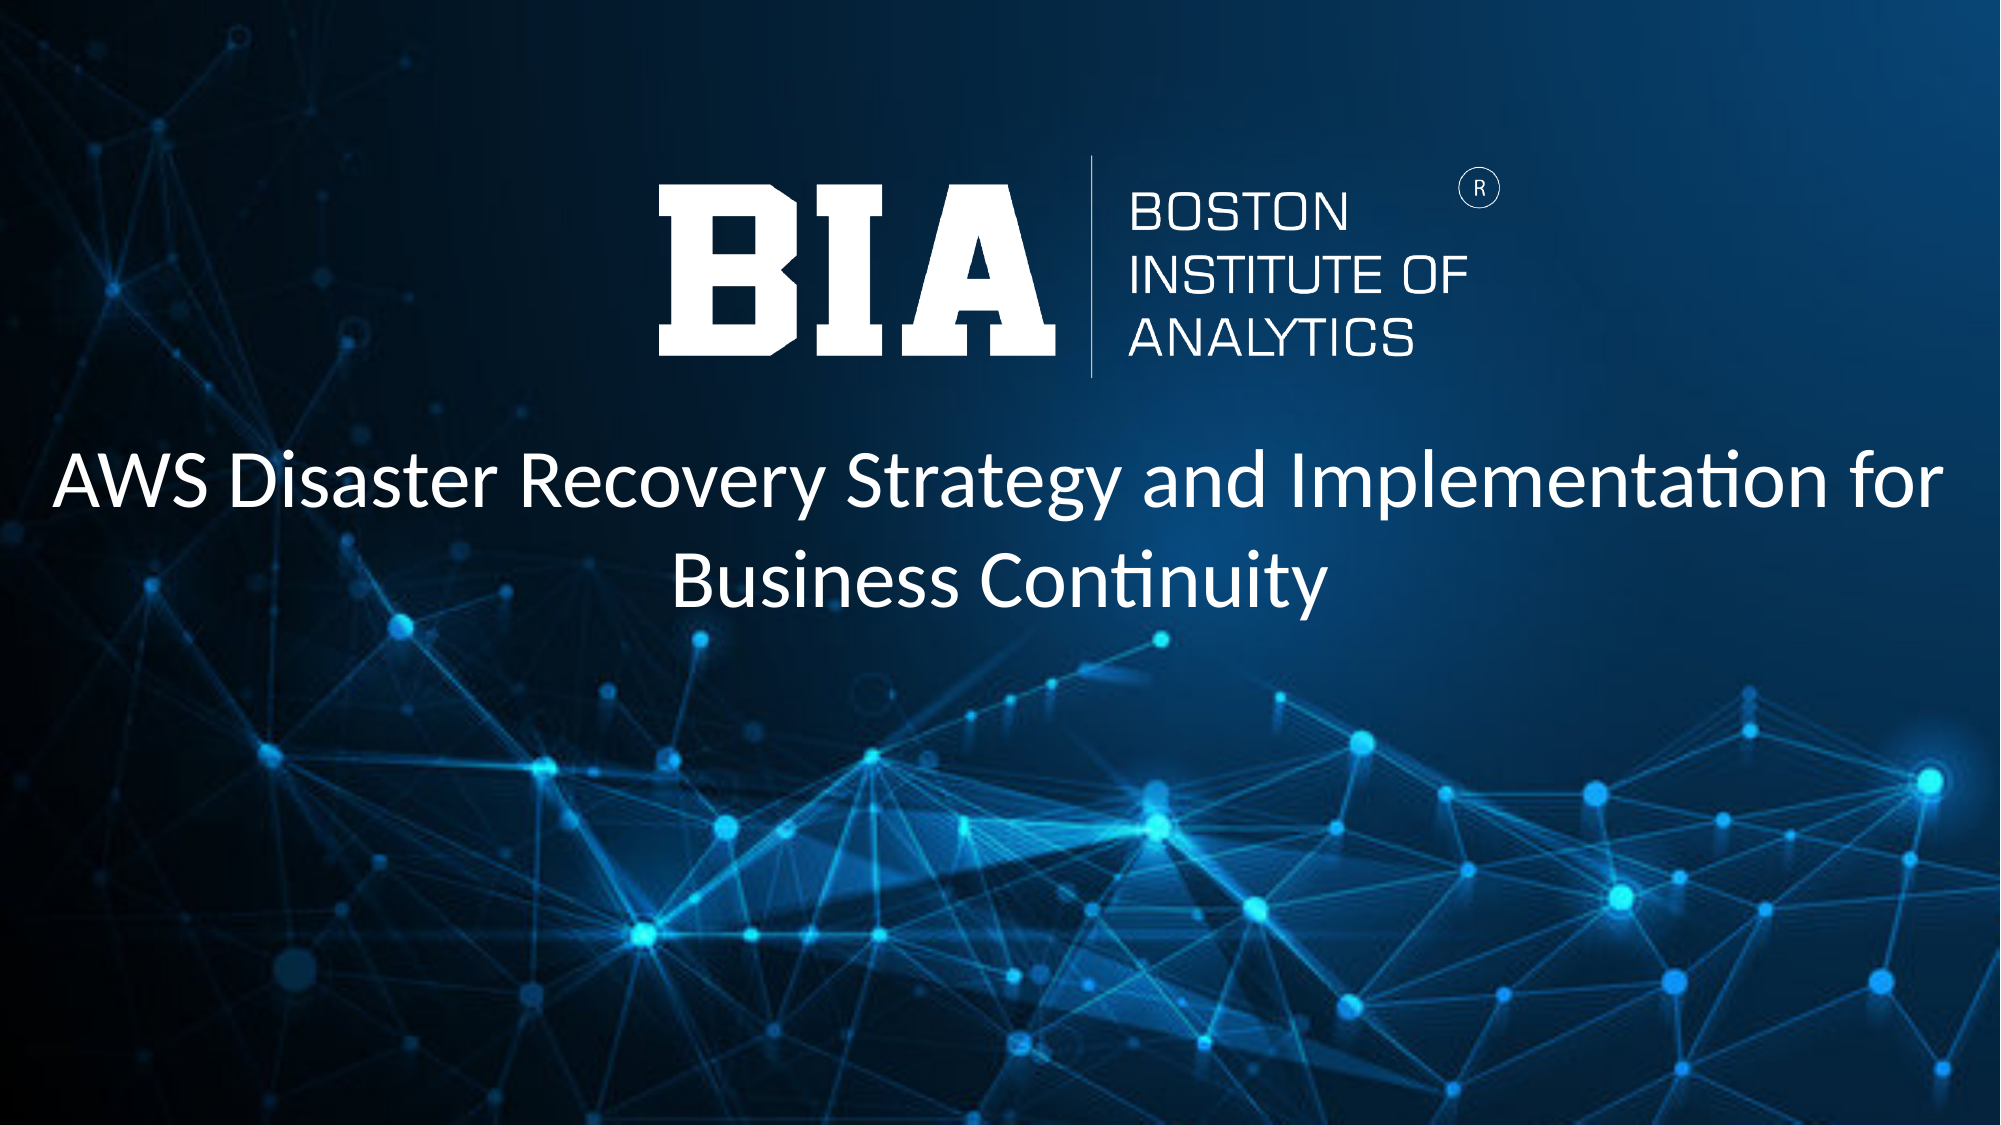

AWS Disaster Recovery Strategy and Implementation for Business Continuity